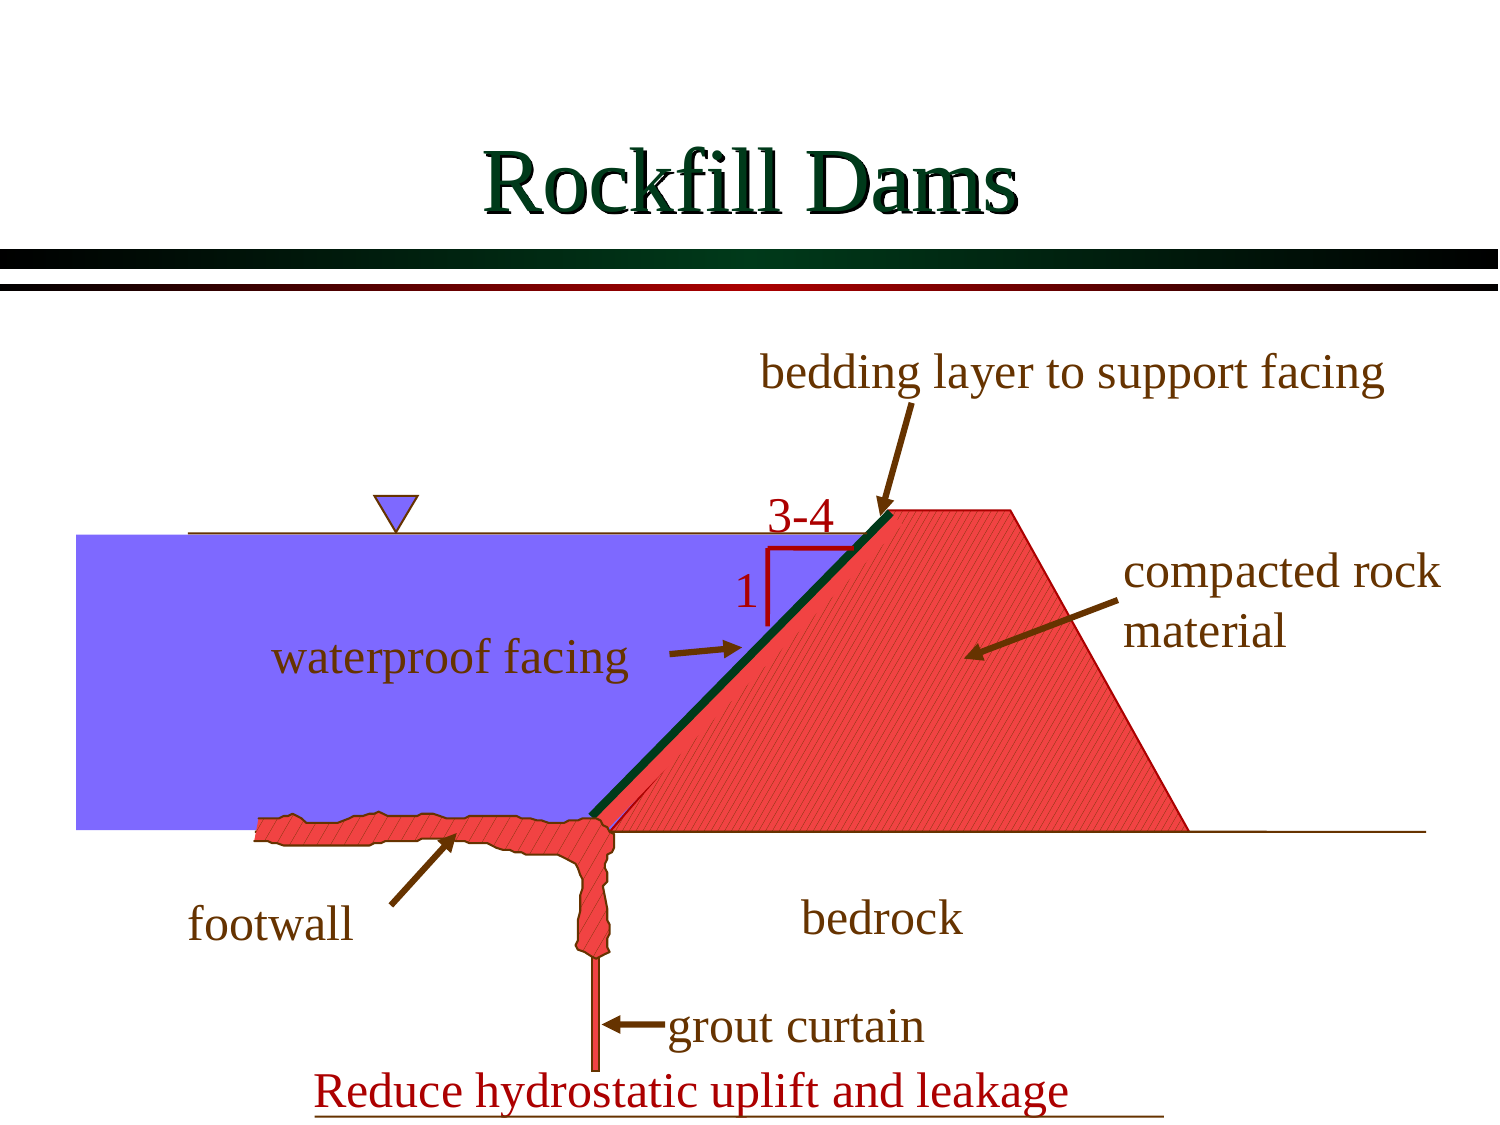

# Rockfill Dams
bedding layer to support facing

3-4

1

compacted rock material

waterproof facing

bedrock
footwall

grout curtain

Reduce hydrostatic uplift and leakage